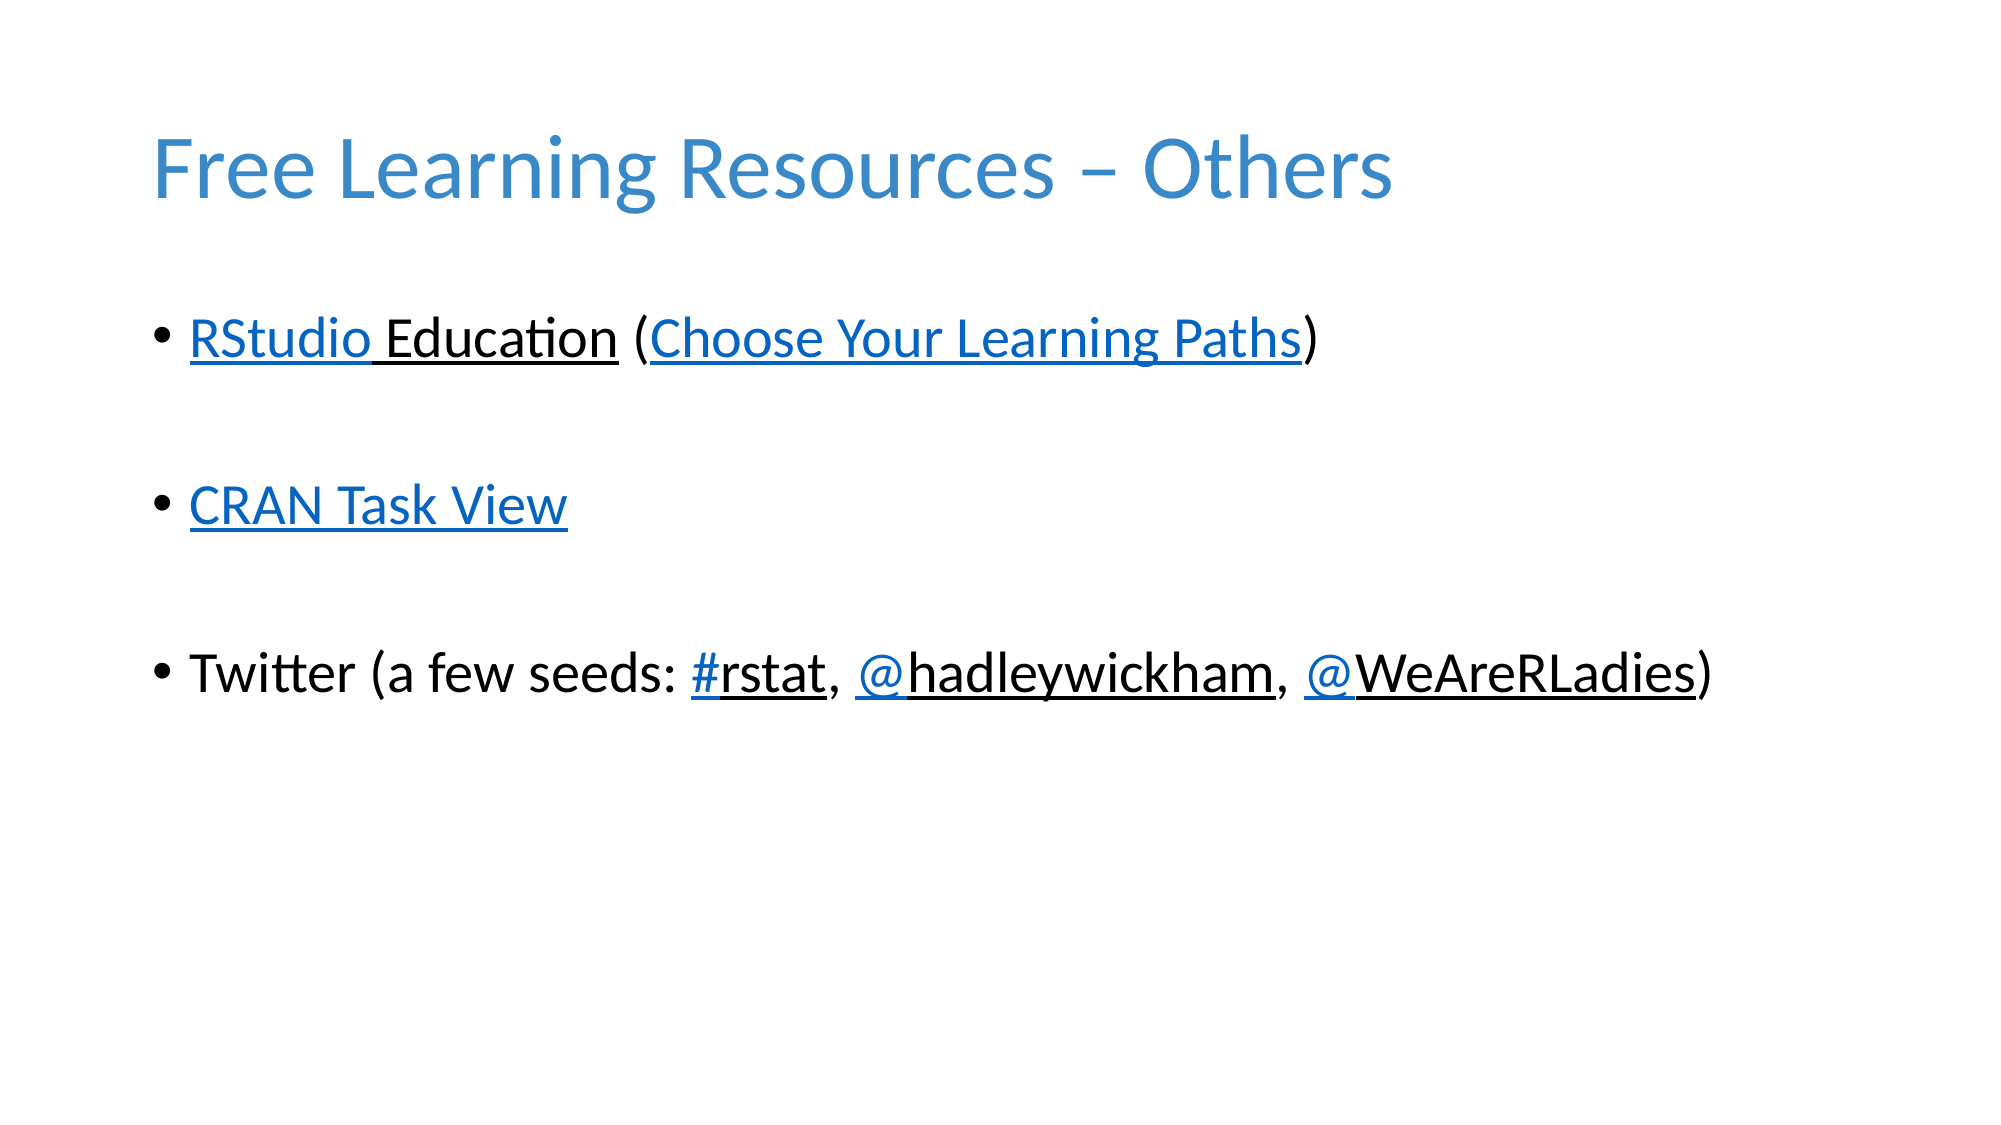

# Free Learning Resources – Others
RStudio Education (Choose Your Learning Paths)

CRAN Task View

Twitter (a few seeds: #rstat, @hadleywickham, @WeAreRLadies)